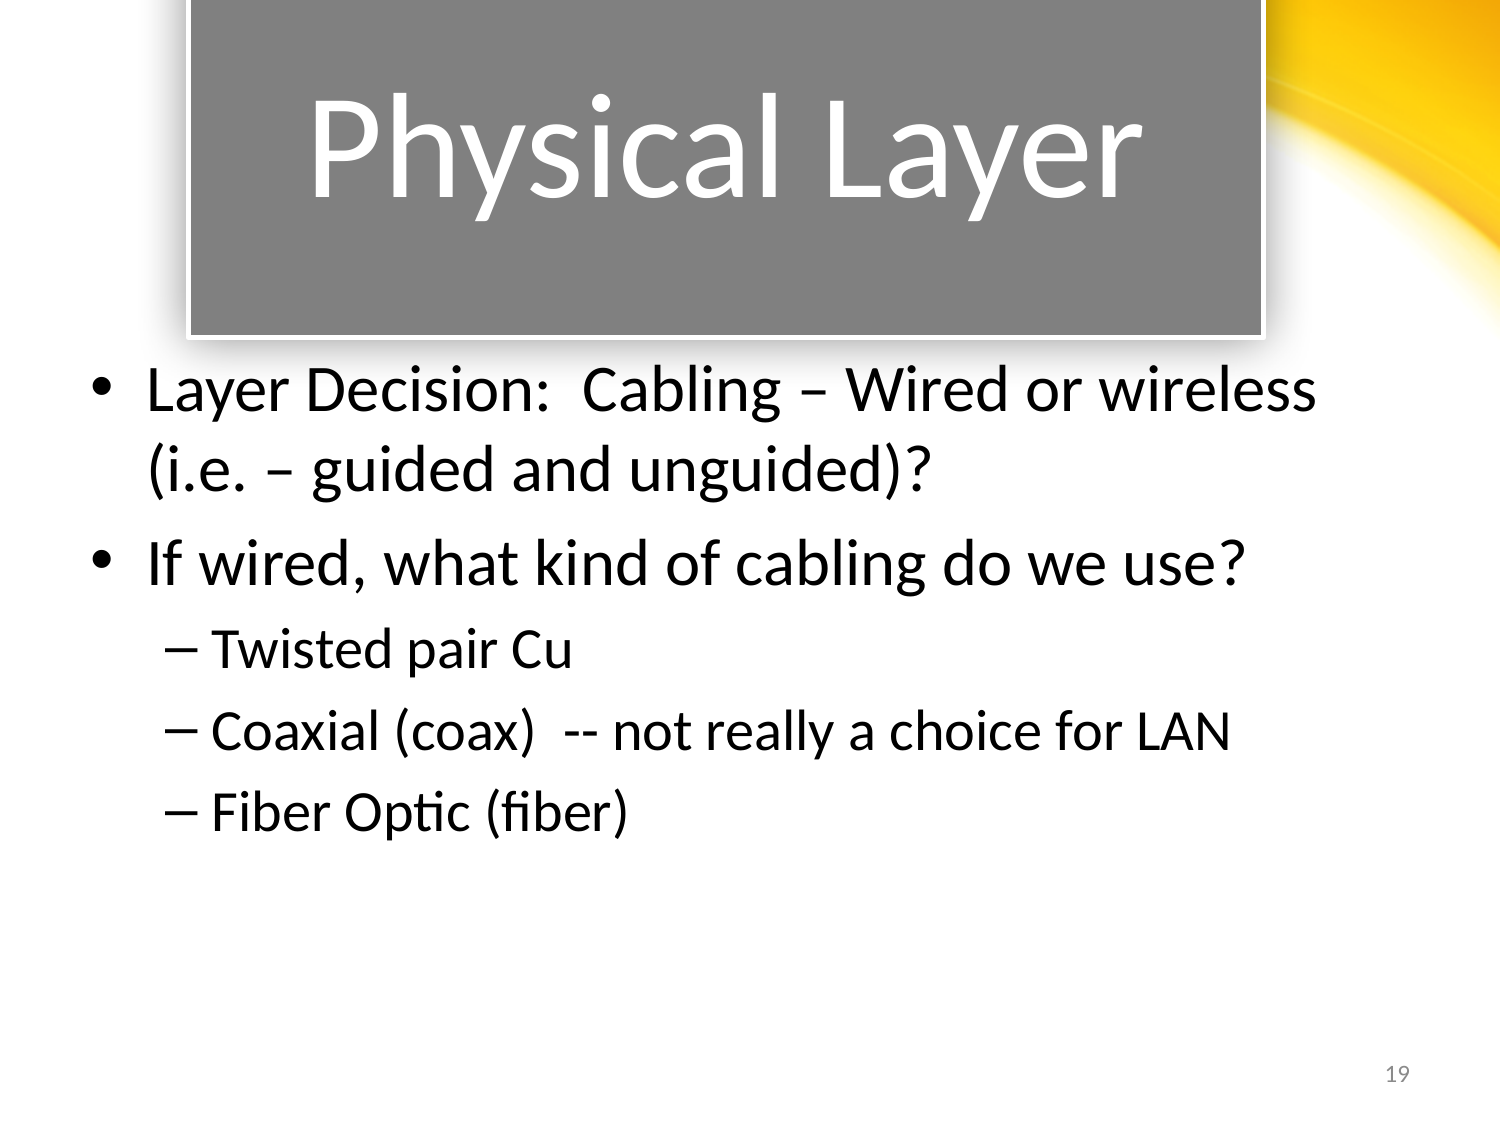

Physical Layer
#
Layer Decision:  Cabling – Wired or wireless (i.e. – guided and unguided)?
If wired, what kind of cabling do we use?
Twisted pair Cu
Coaxial (coax)  -- not really a choice for LAN
Fiber Optic (fiber)

19